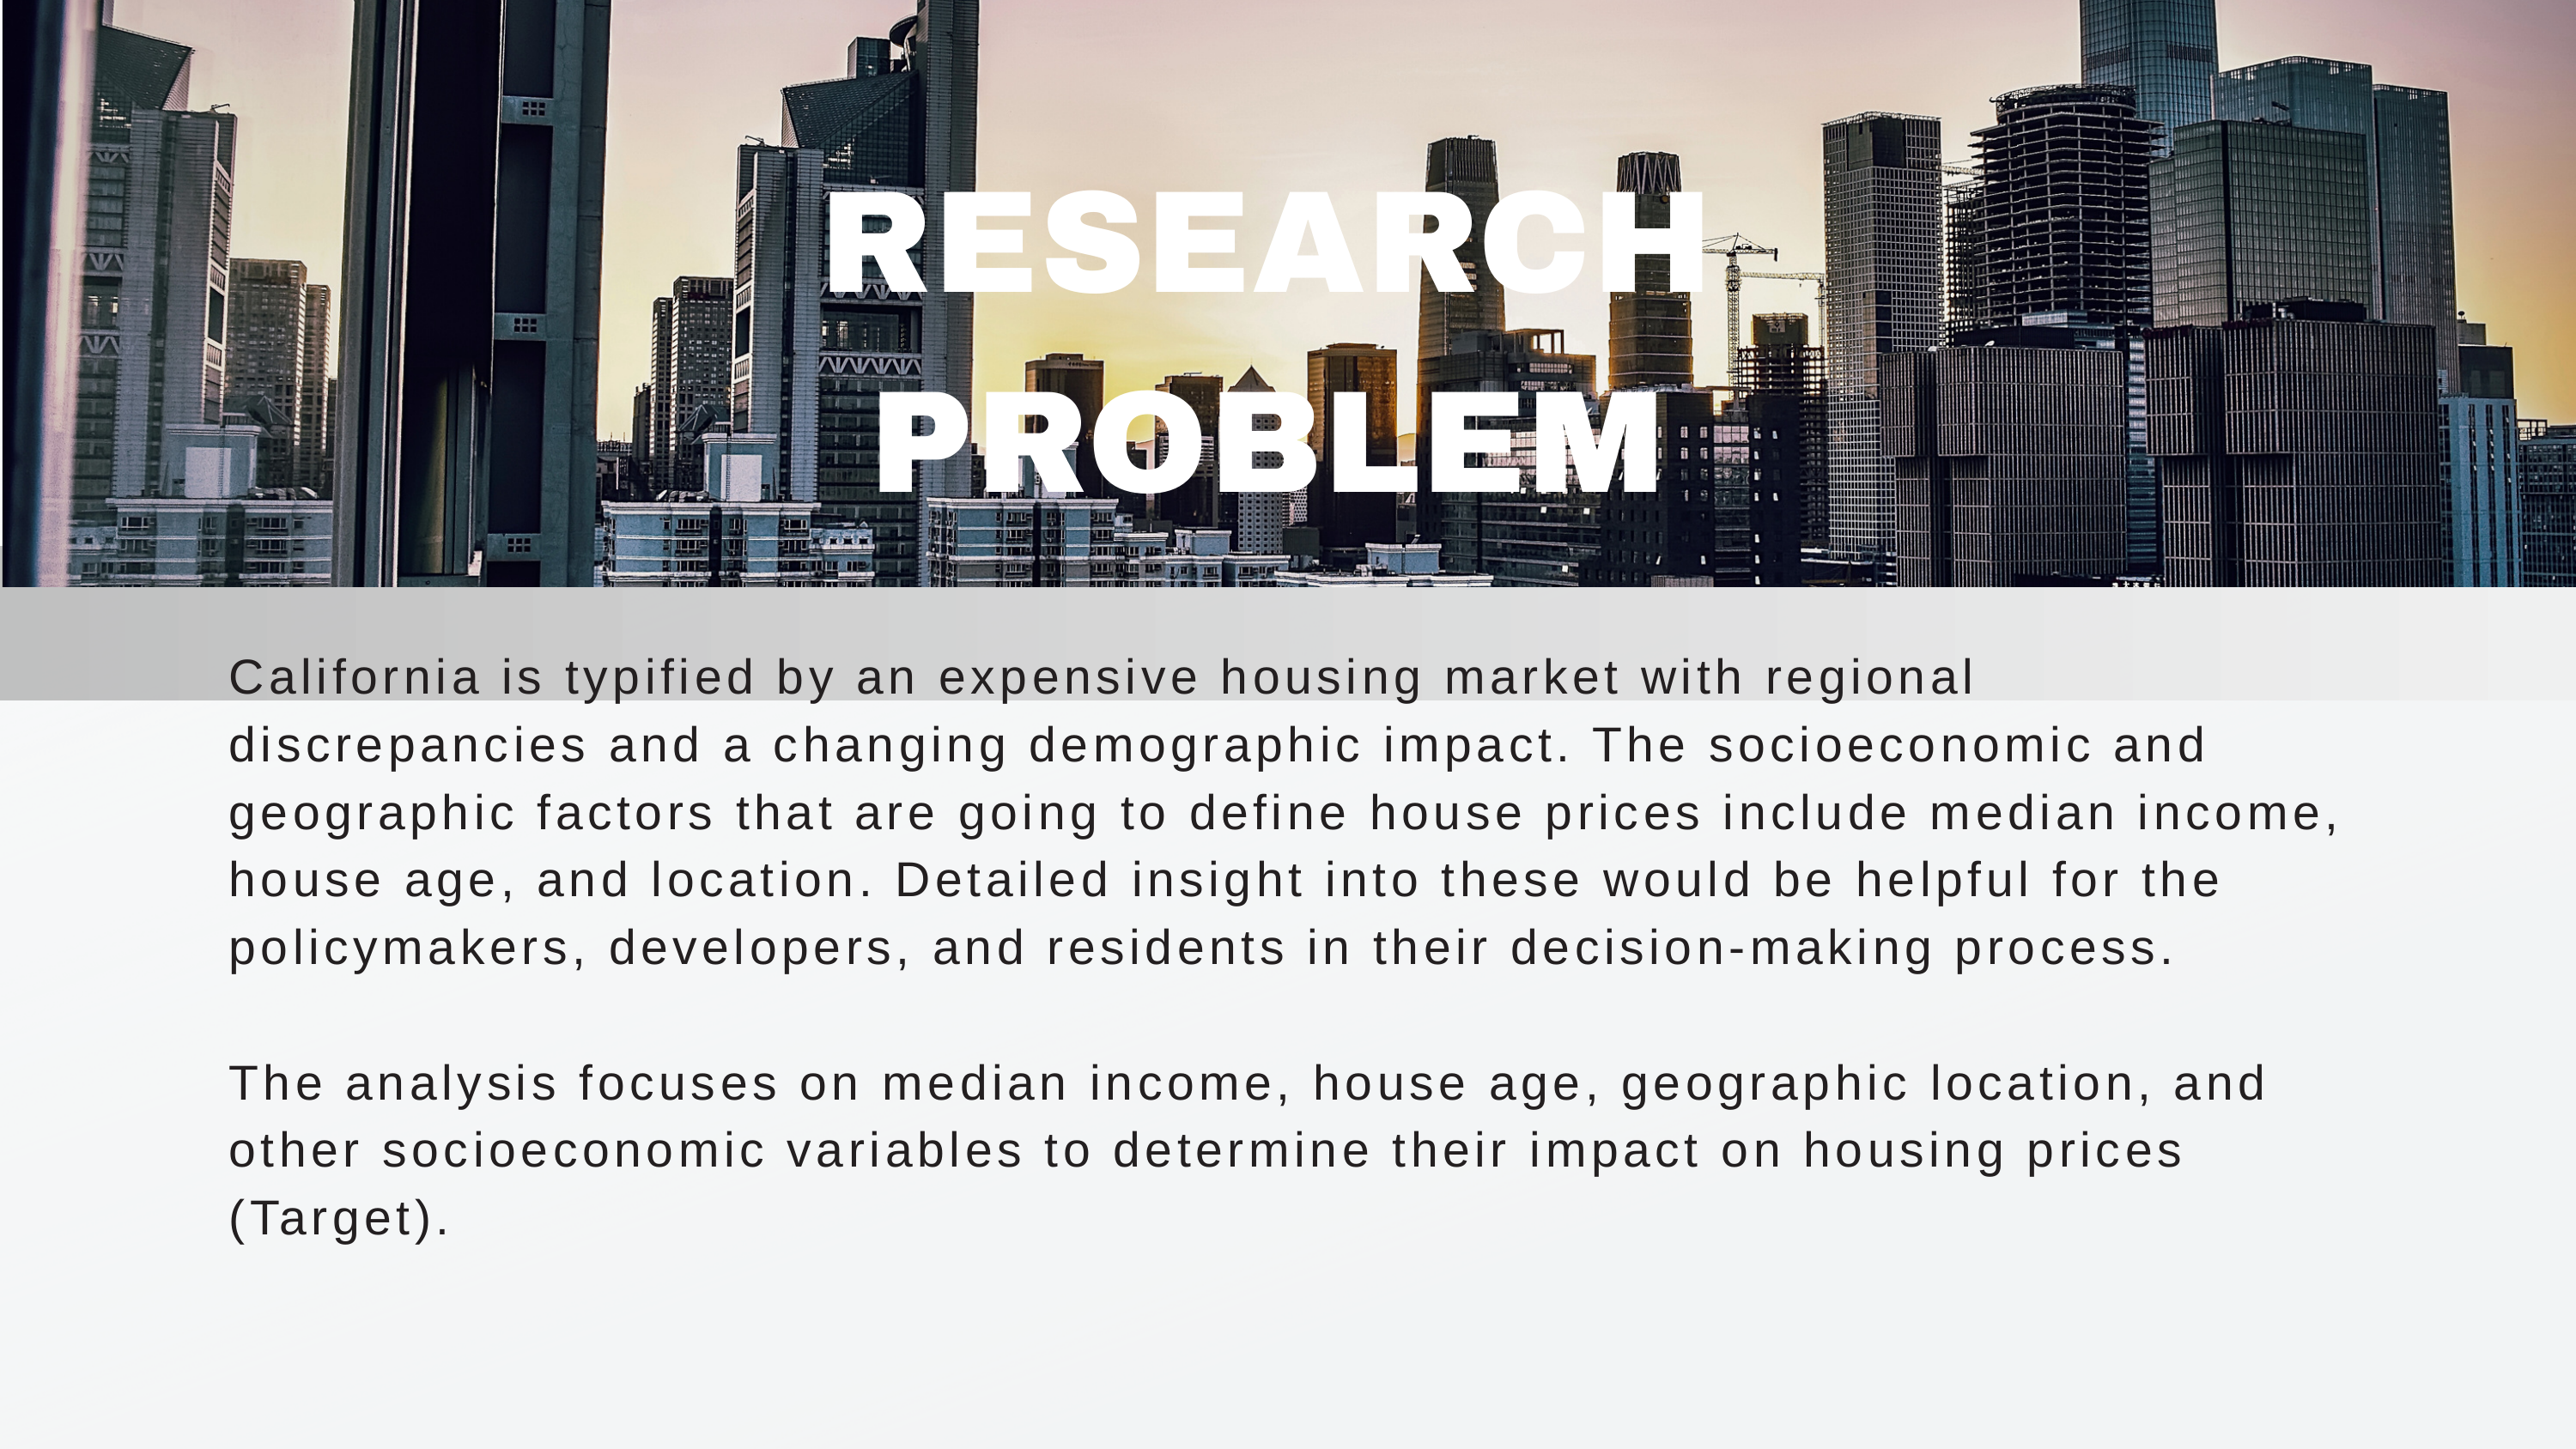

RESEARCH PROBLEM
California is typified by an expensive housing market with regional discrepancies and a changing demographic impact. The socioeconomic and geographic factors that are going to define house prices include median income, house age, and location. Detailed insight into these would be helpful for the policymakers, developers, and residents in their decision-making process.

The analysis focuses on median income, house age, geographic location, and other socioeconomic variables to determine their impact on housing prices (Target).